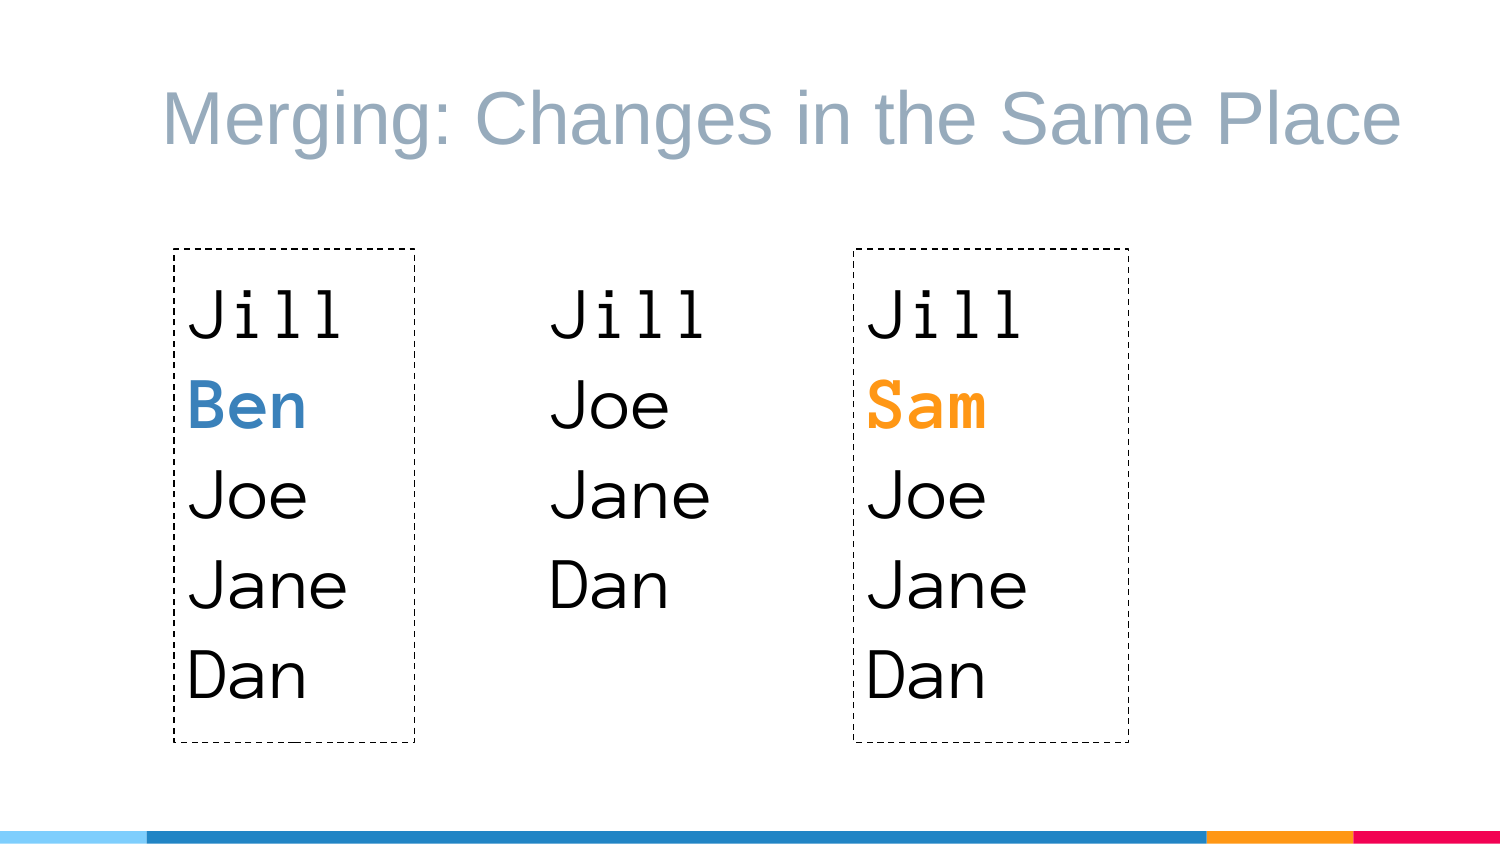

# Merging: Changes in the Same Place
Jill
Ben
Joe
Jane
Dan
Jill
Joe
Jane
Dan

Jill
Sam
Joe
Jane
Dan